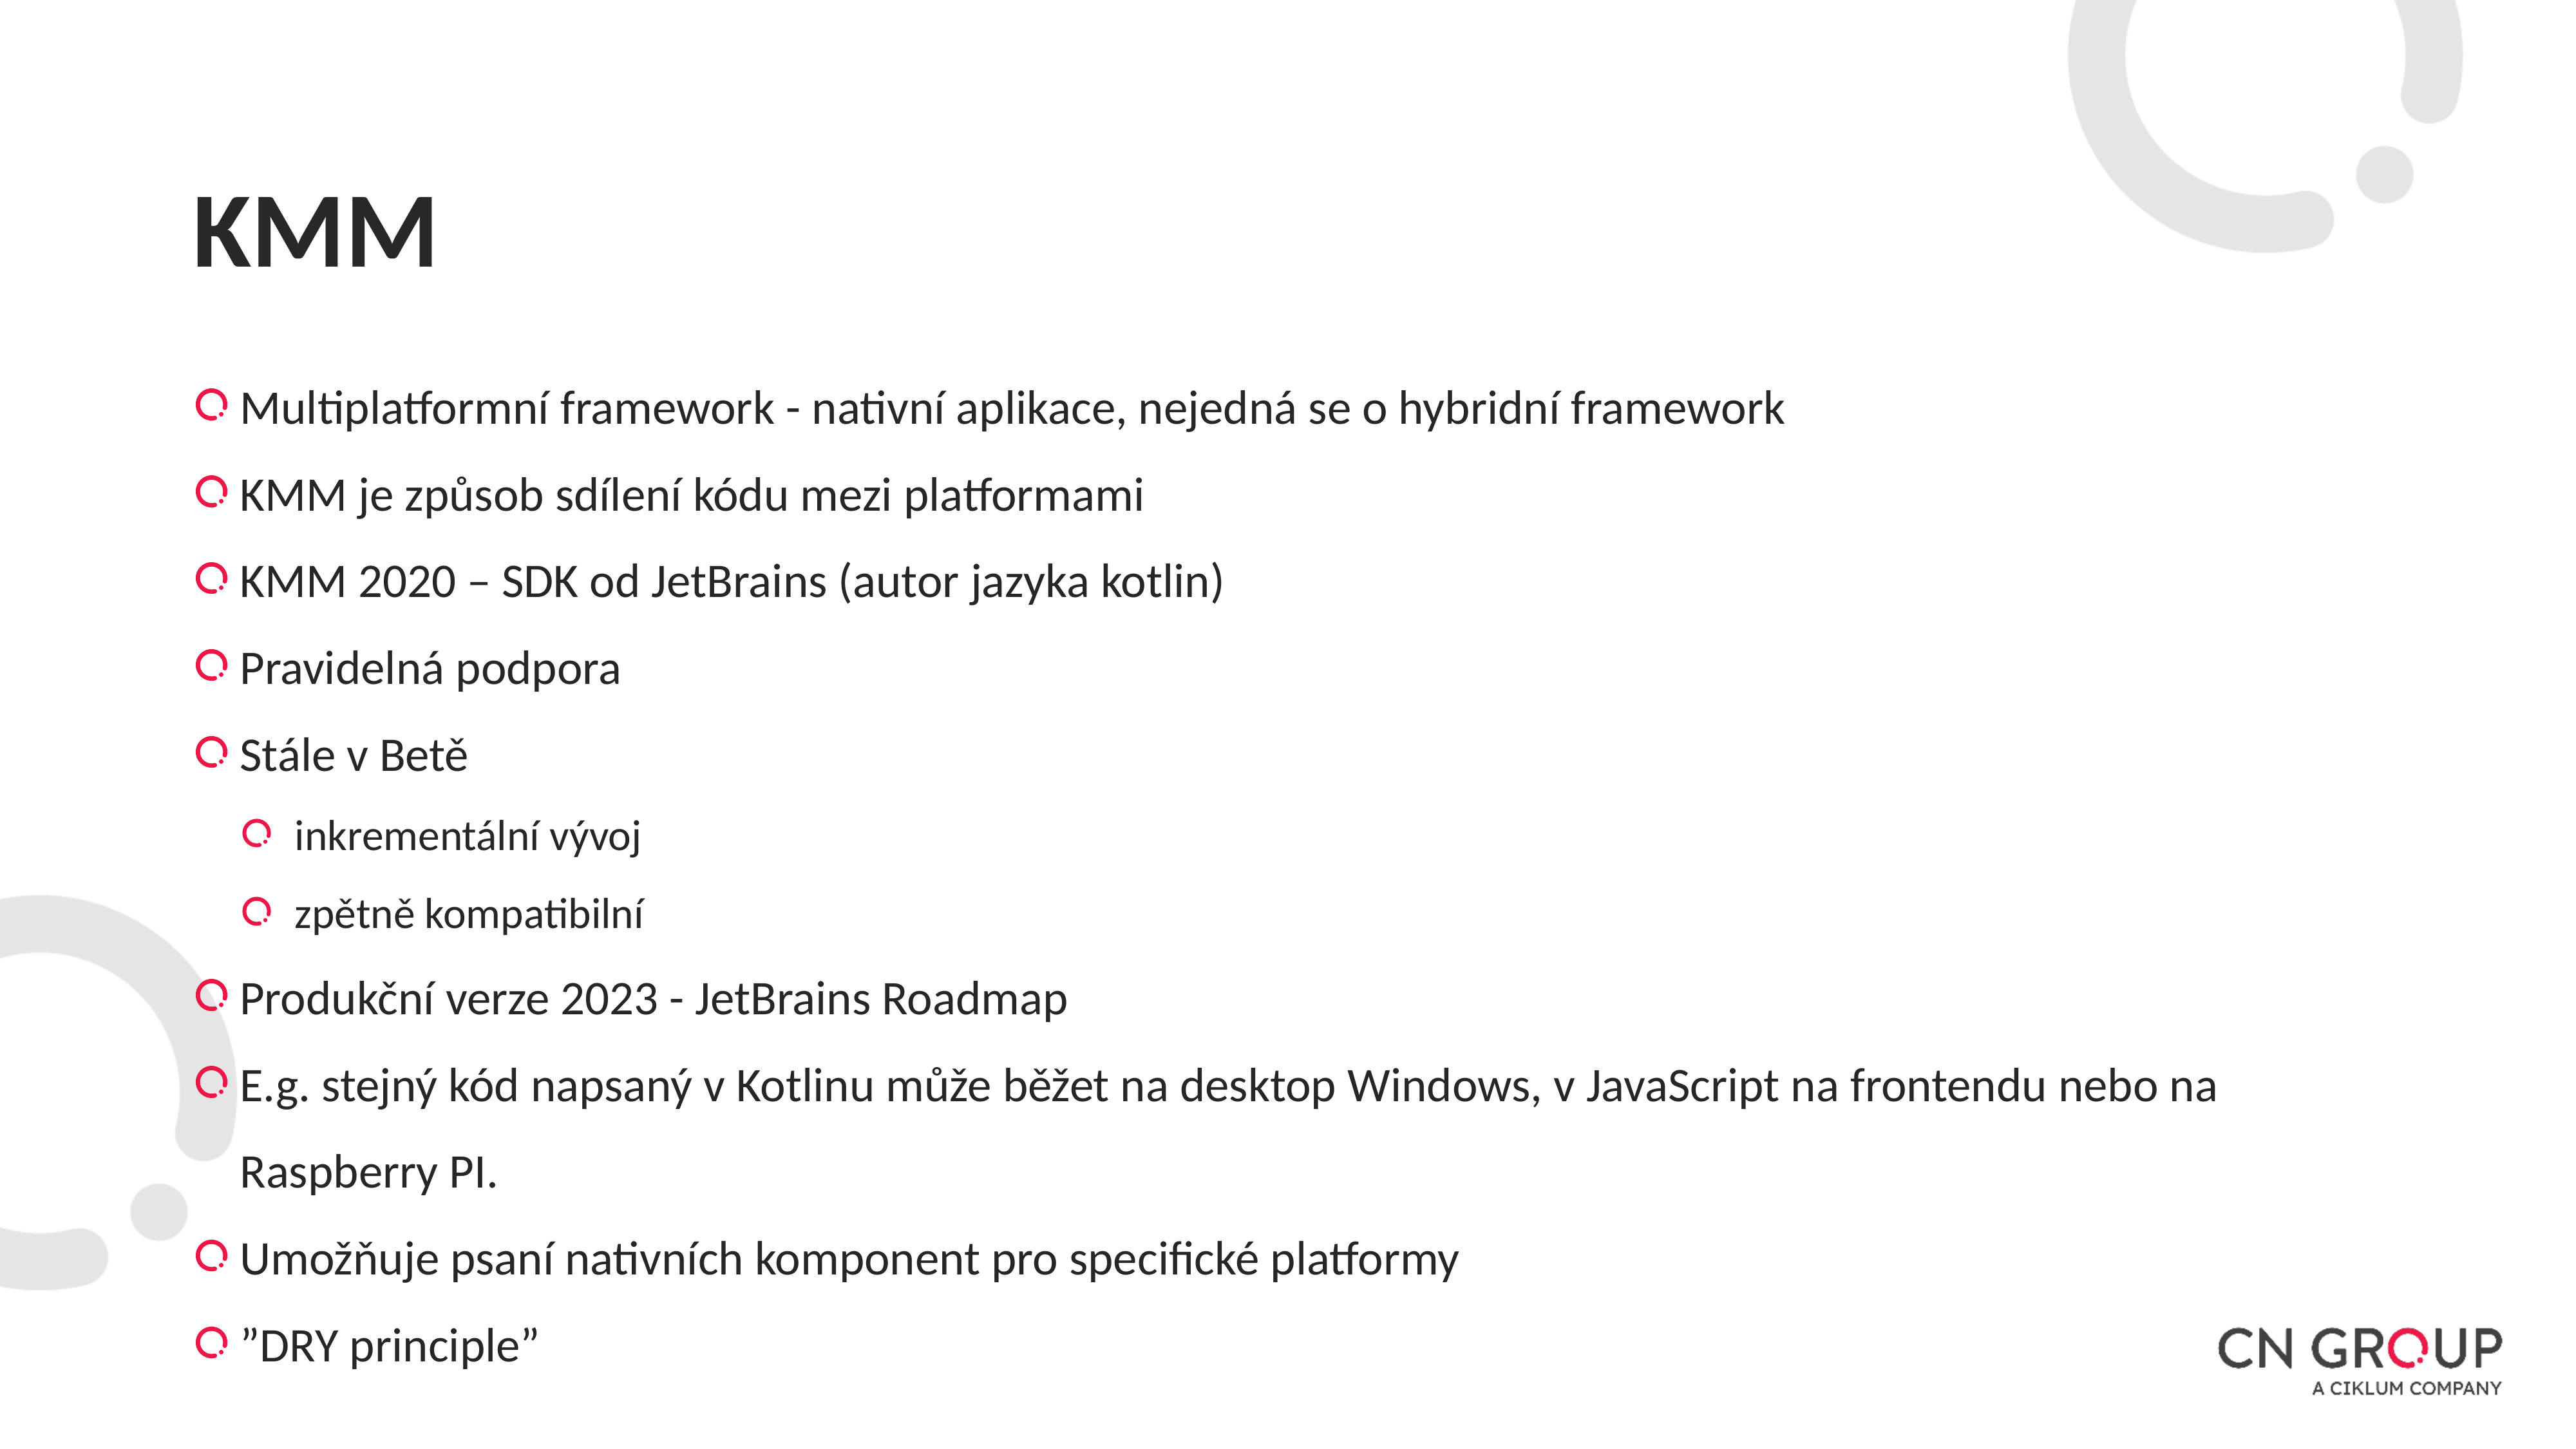

# KMM
Multiplatformní framework - nativní aplikace, nejedná se o hybridní framework
KMM je způsob sdílení kódu mezi platformami
KMM 2020 – SDK od JetBrains (autor jazyka kotlin)
Pravidelná podpora
Stále v Betě
inkrementální vývoj
zpětně kompatibilní
Produkční verze 2023 - JetBrains Roadmap
E.g. stejný kód napsaný v Kotlinu může běžet na desktop Windows, v JavaScript na frontendu nebo na Raspberry PI.
Umožňuje psaní nativních komponent pro specifické platformy
”DRY principle”